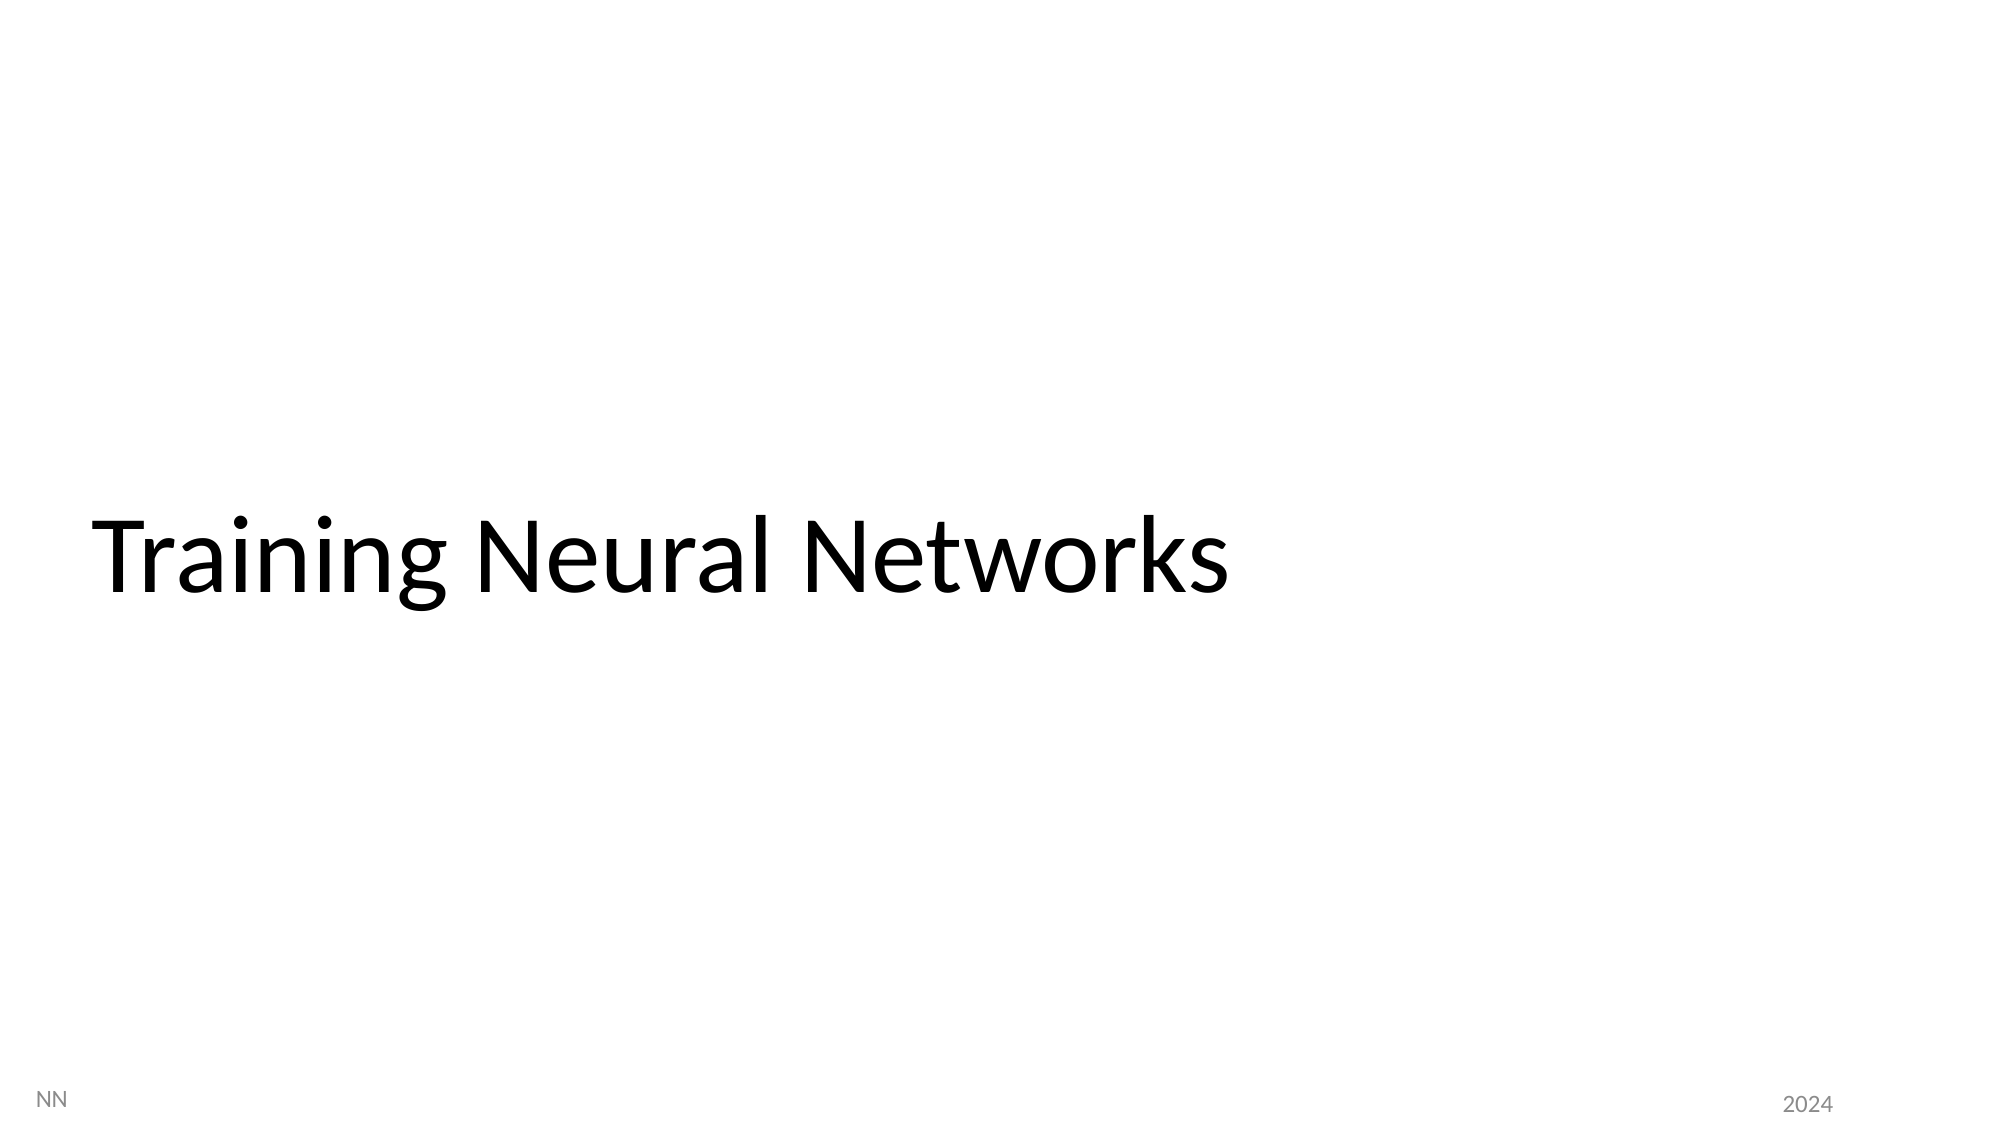

# Training Neural Networks
NN
2024
NN